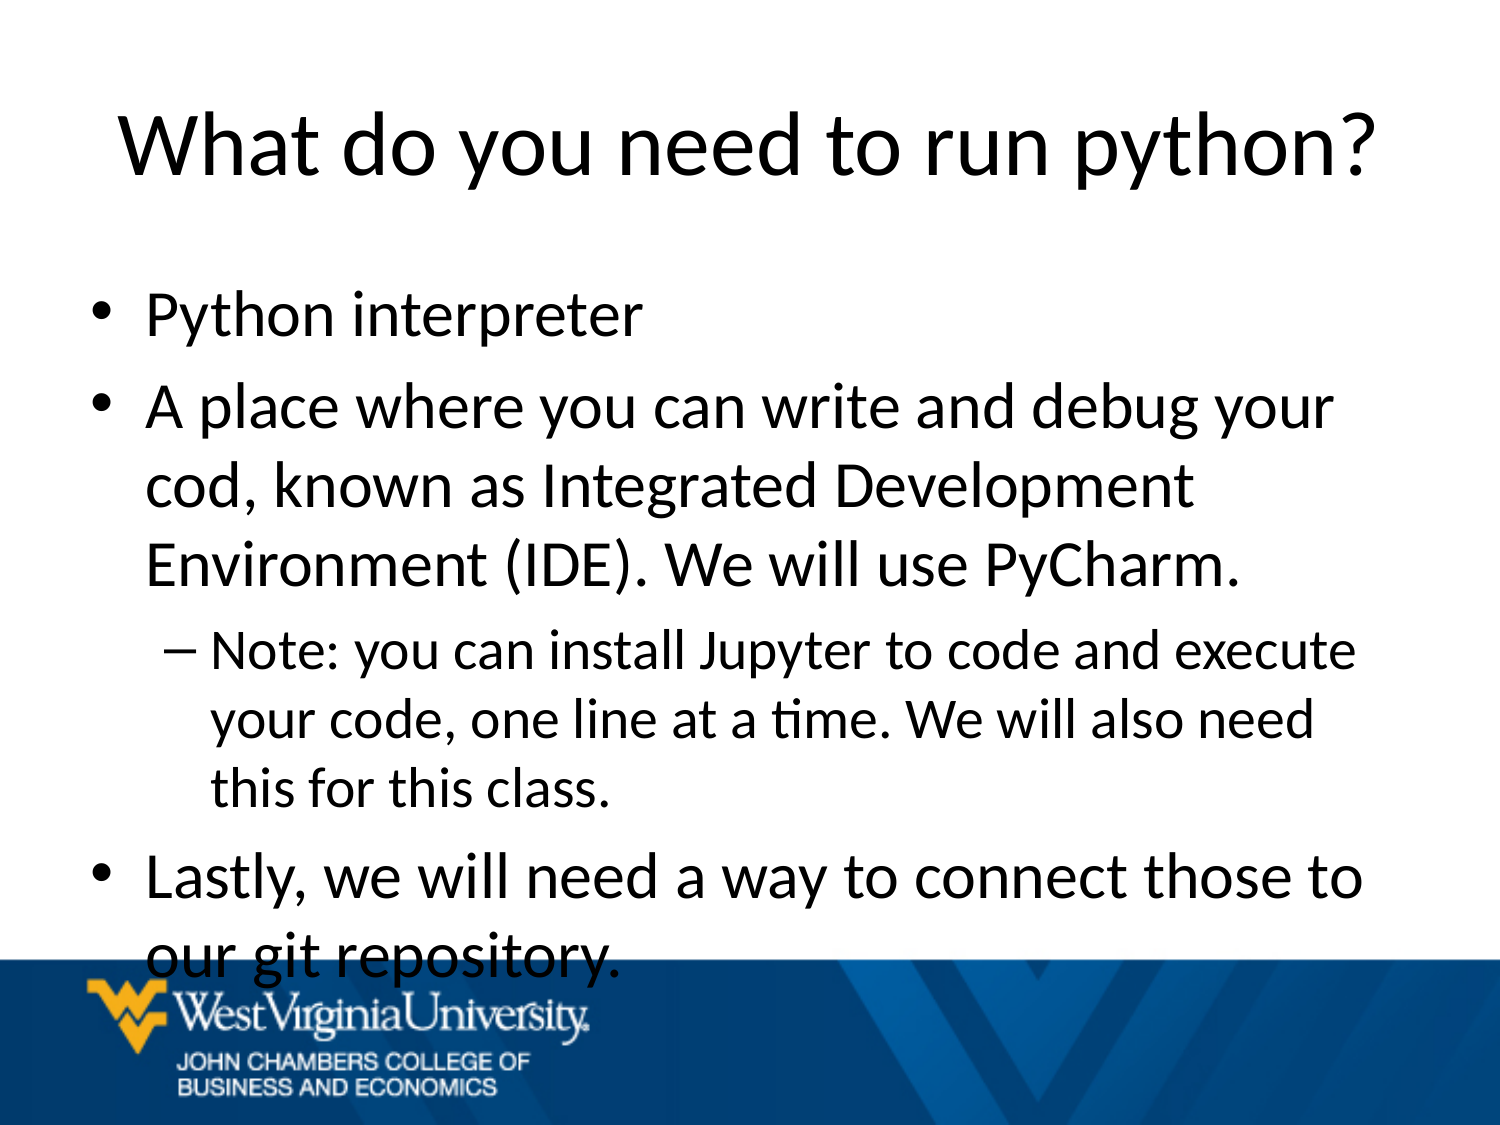

# What do you need to run python?
Python interpreter
A place where you can write and debug your cod, known as Integrated Development Environment (IDE). We will use PyCharm.
Note: you can install Jupyter to code and execute your code, one line at a time. We will also need this for this class.
Lastly, we will need a way to connect those to our git repository.